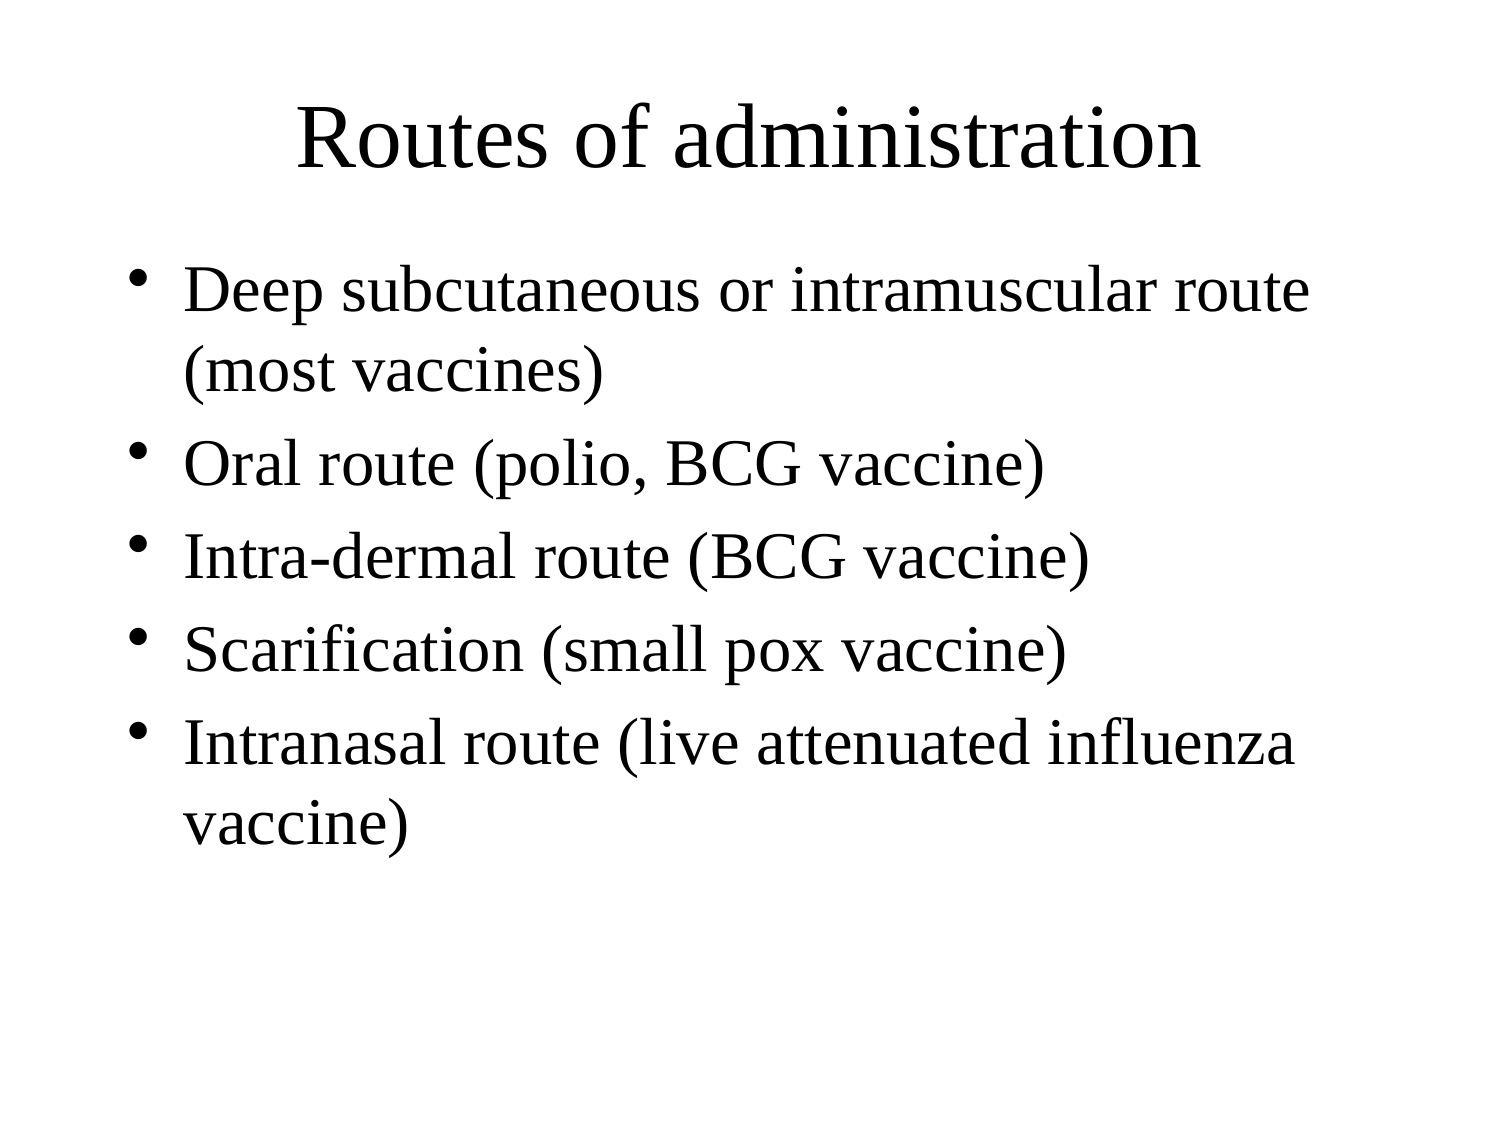

# Routes of administration
Deep subcutaneous or intramuscular route (most vaccines)
Oral route (polio, BCG vaccine)
Intra-dermal route (BCG vaccine)
Scarification (small pox vaccine)
Intranasal route (live attenuated influenza vaccine)